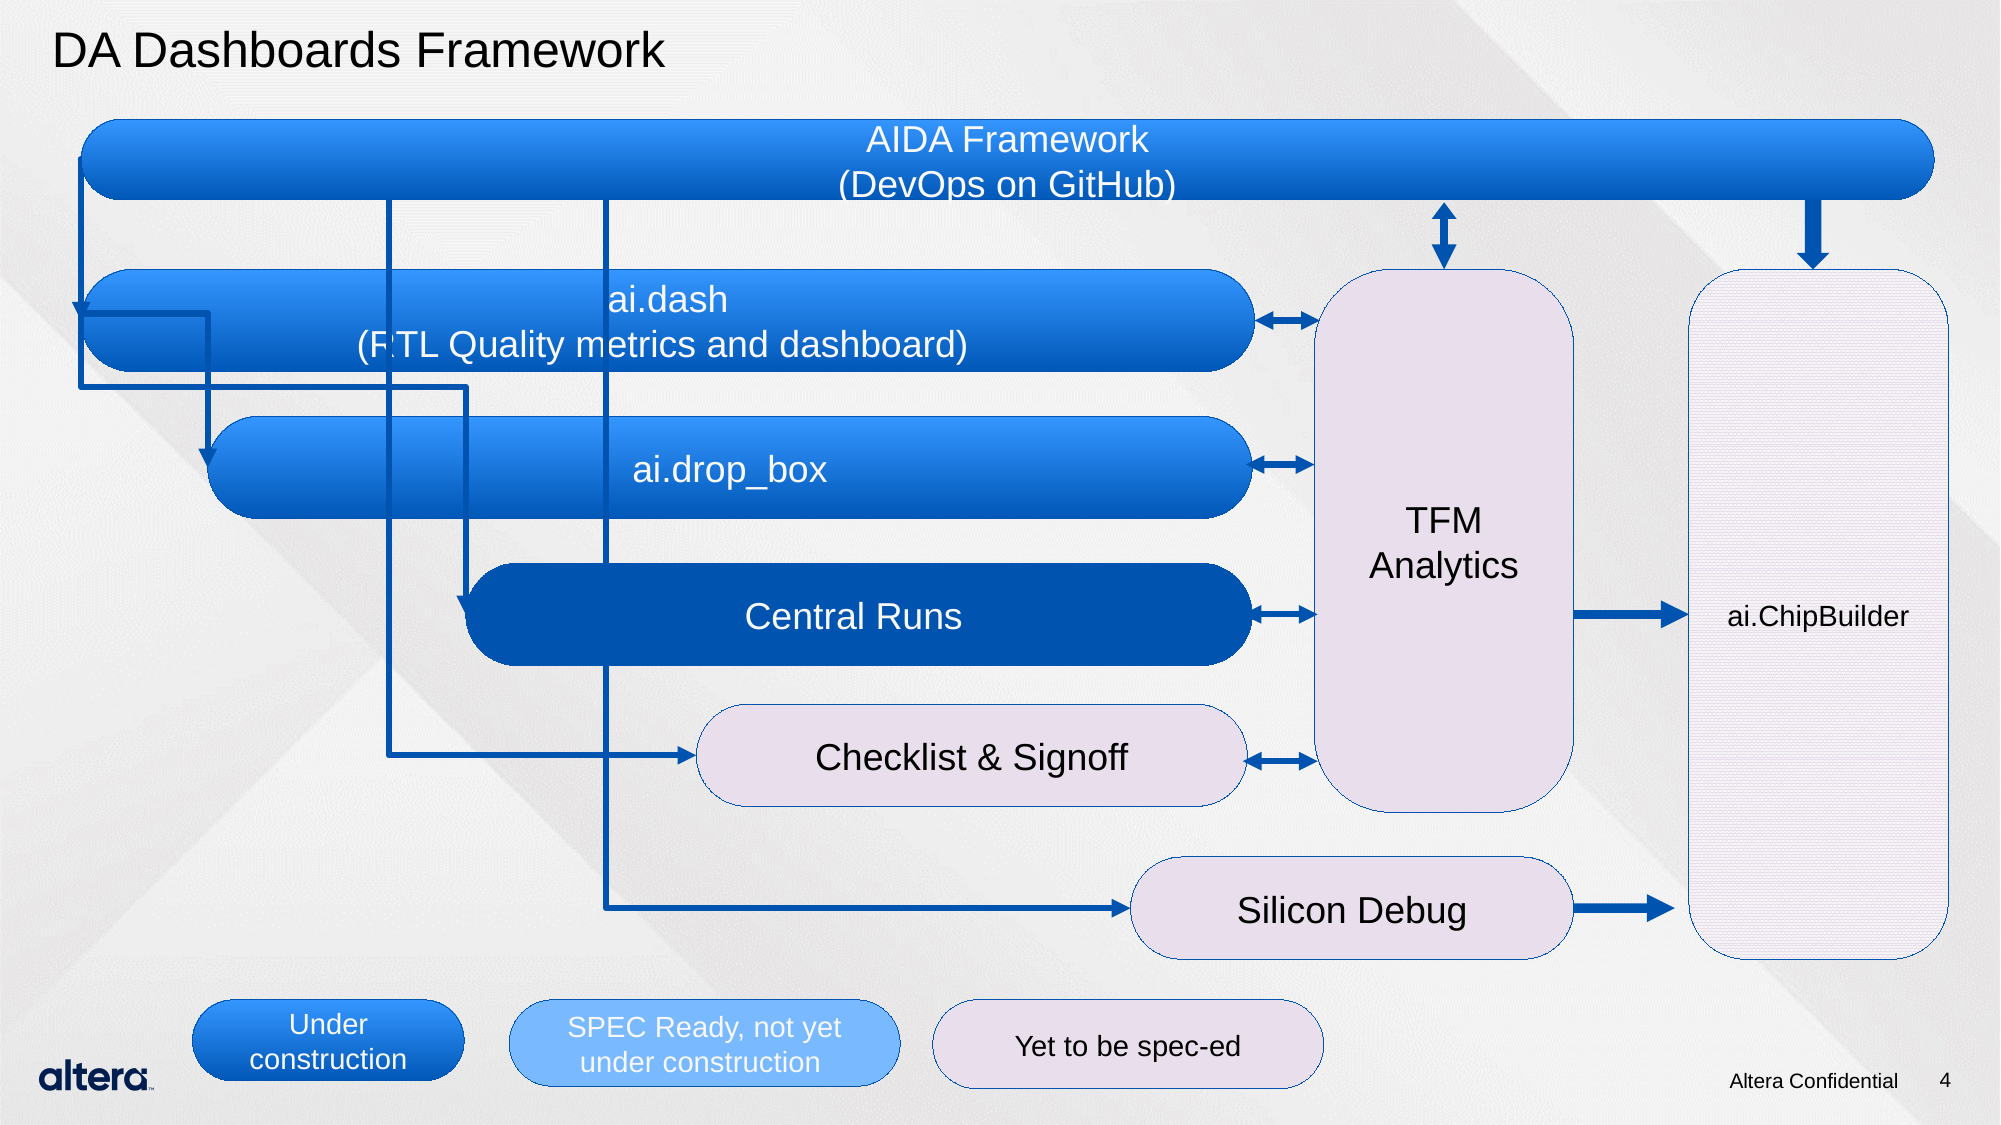

DA Dashboards Framework
AIDA Framework
(DevOps on GitHub)

ai.dash
(RTL Quality metrics and dashboard)
ai.ChipBuilder
TFM
Analytics
ai.drop_box
Central Runs
Checklist & Signoff
Silicon Debug
Under
construction
SPEC Ready, not yet under construction
Yet to be spec-ed